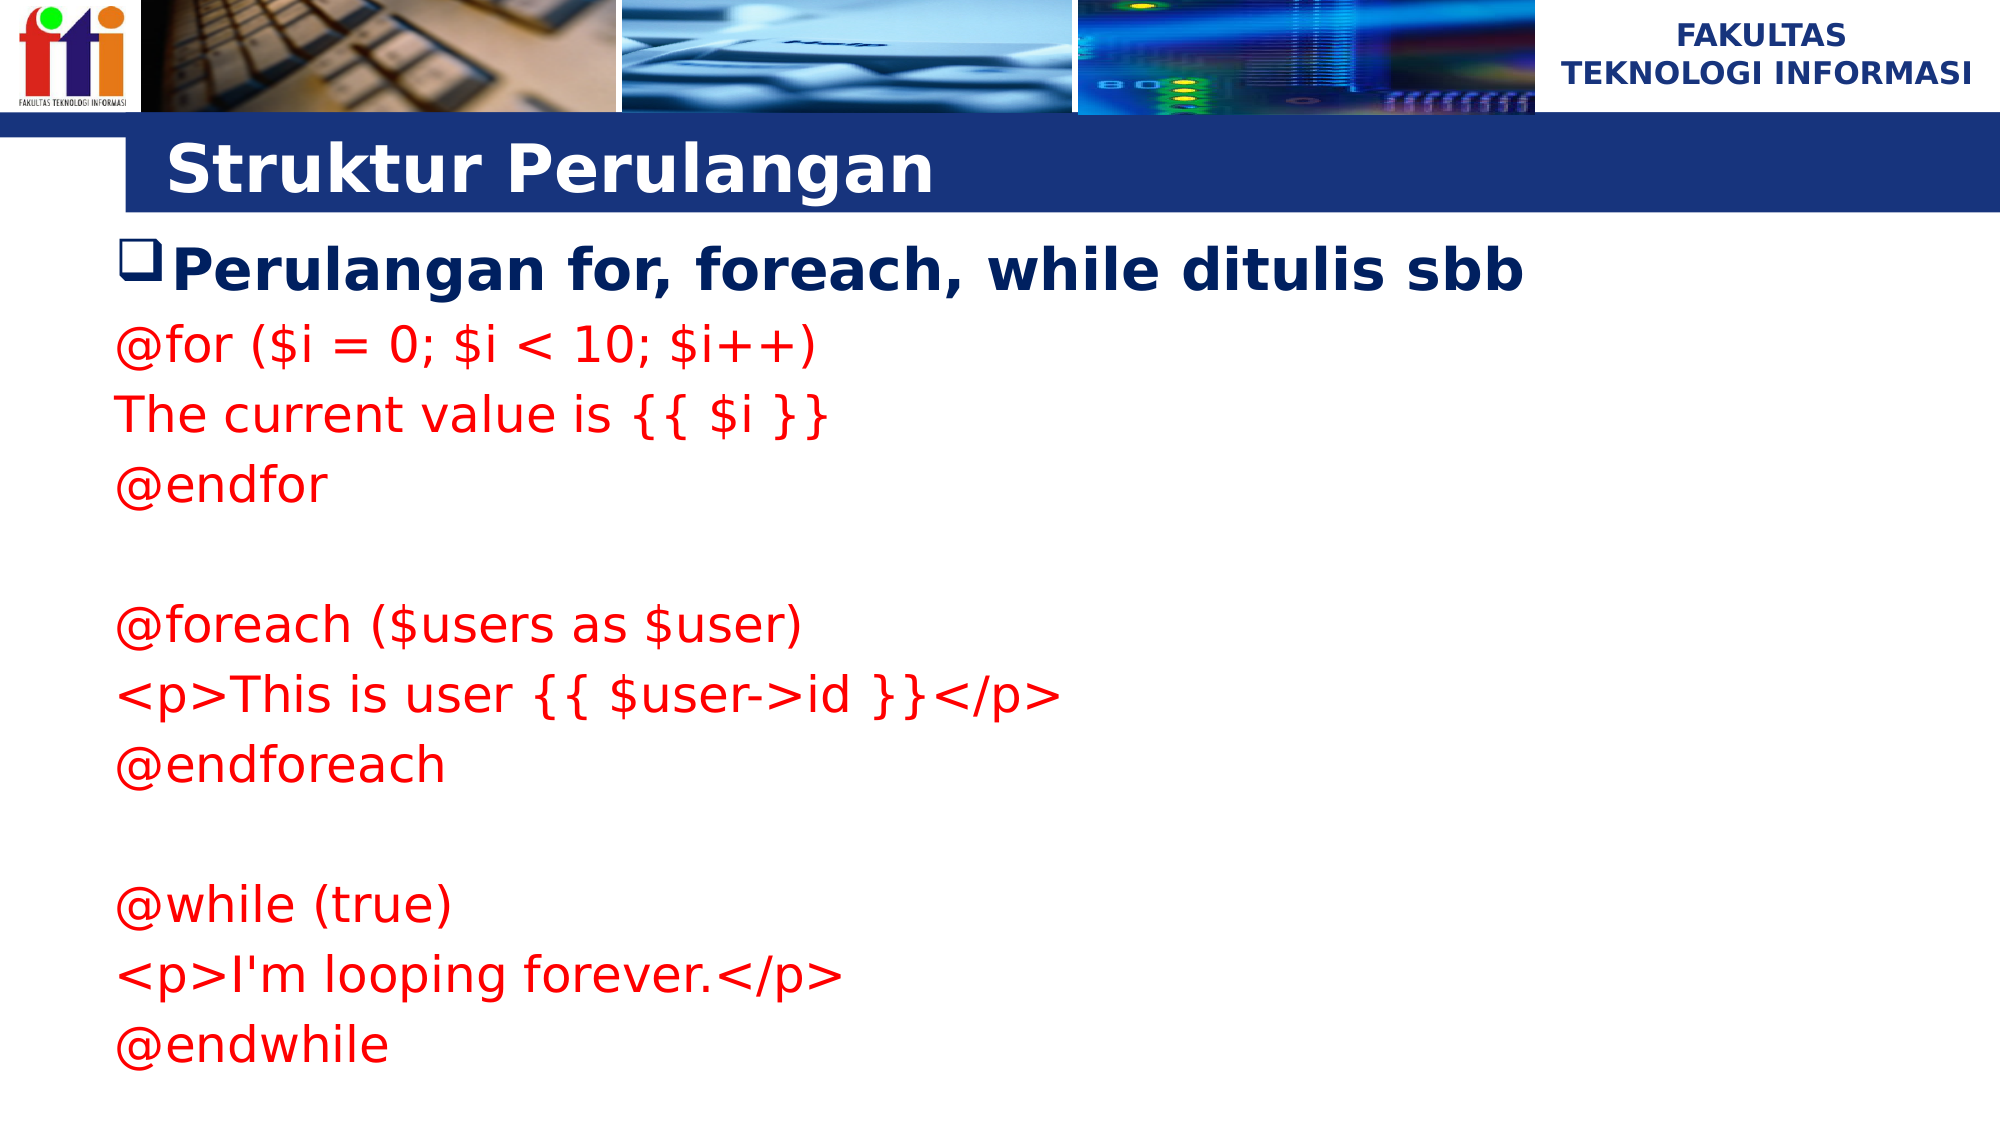

# Struktur Perulangan
Perulangan for, foreach, while ditulis sbb
@for ($i = 0; $i < 10; $i++)
The current value is {{ $i }}
@endfor

@foreach ($users as $user)
<p>This is user {{ $user->id }}</p>
@endforeach

@while (true)
<p>I'm looping forever.</p>
@endwhile